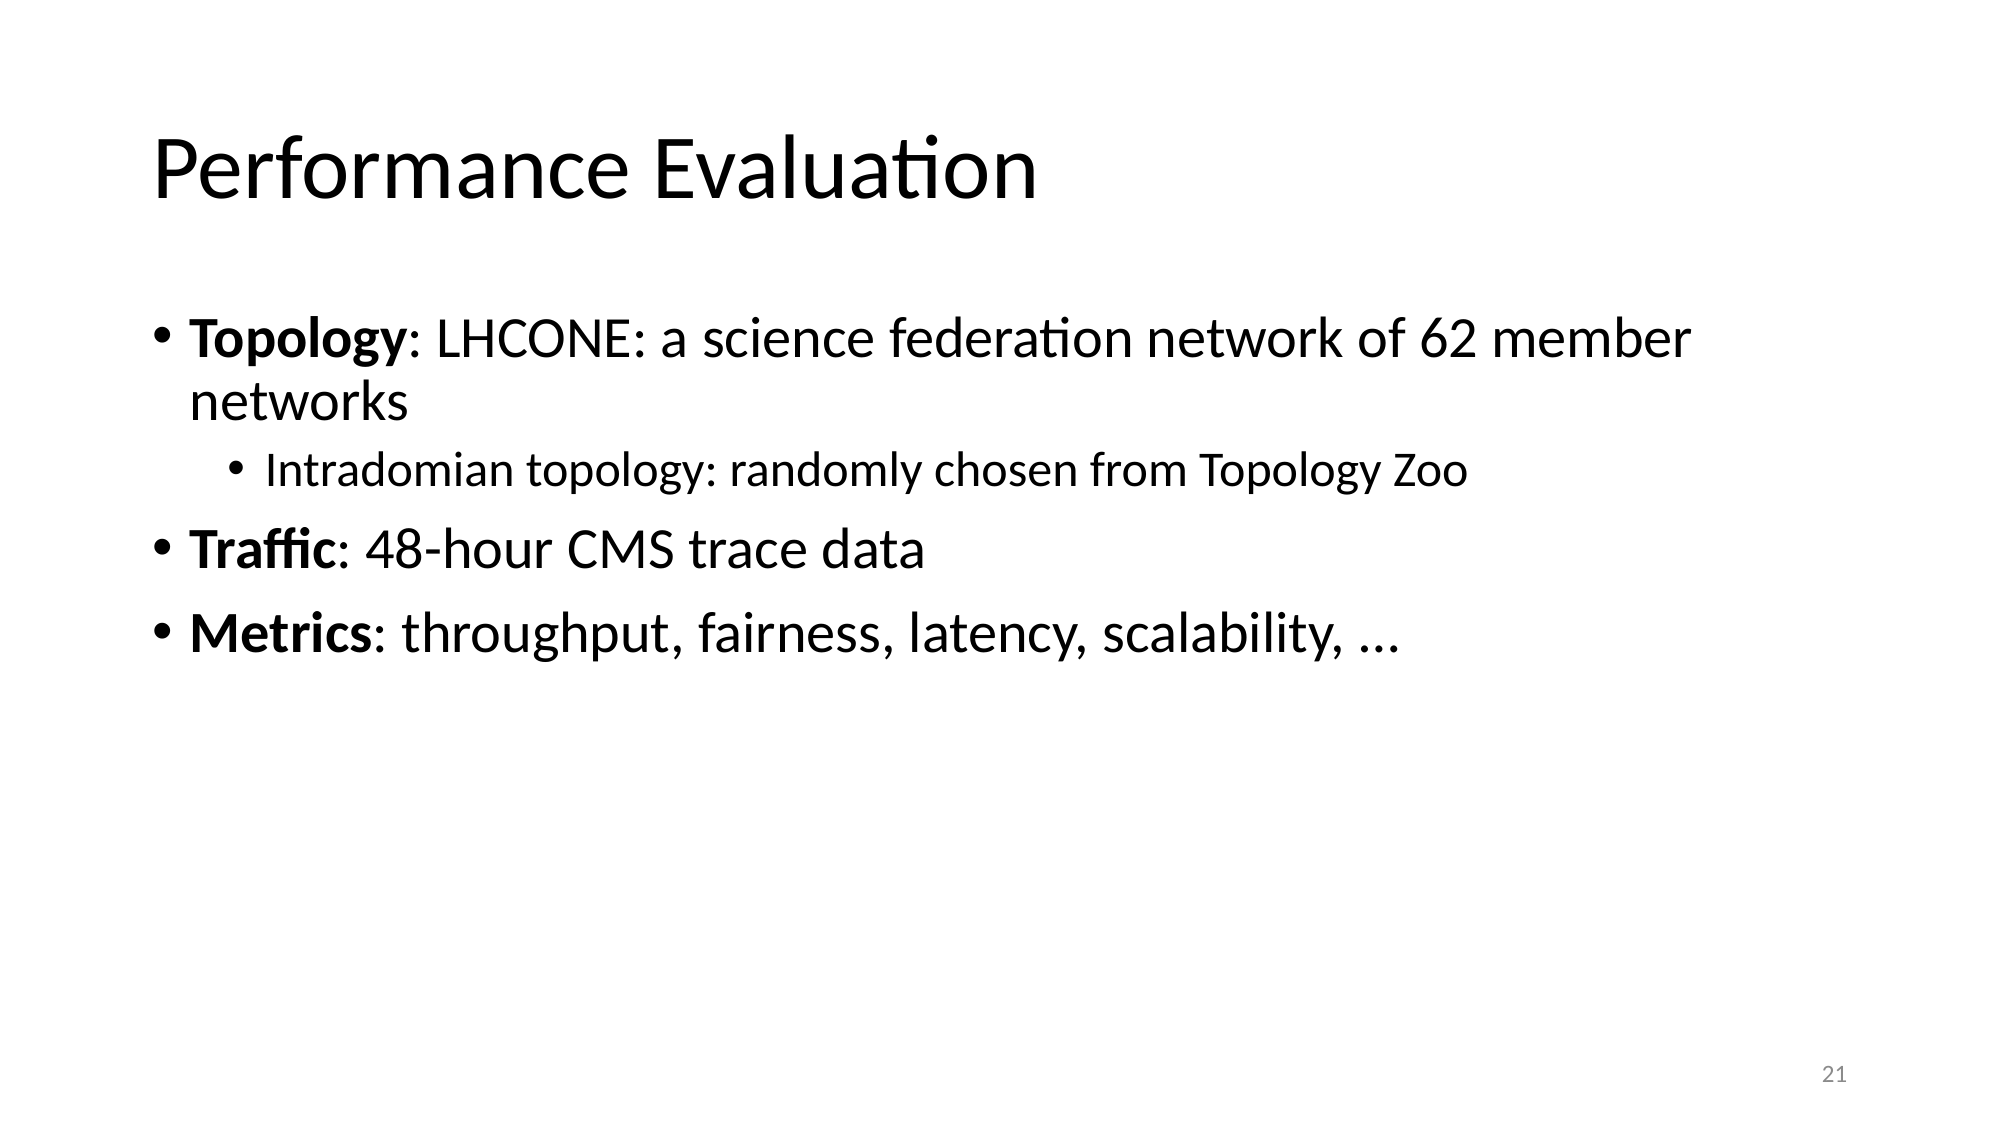

# Performance Evaluation
Topology: LHCONE: a science federation network of 62 member networks
Intradomian topology: randomly chosen from Topology Zoo
Traffic: 48-hour CMS trace data
Metrics: throughput, fairness, latency, scalability, …
21